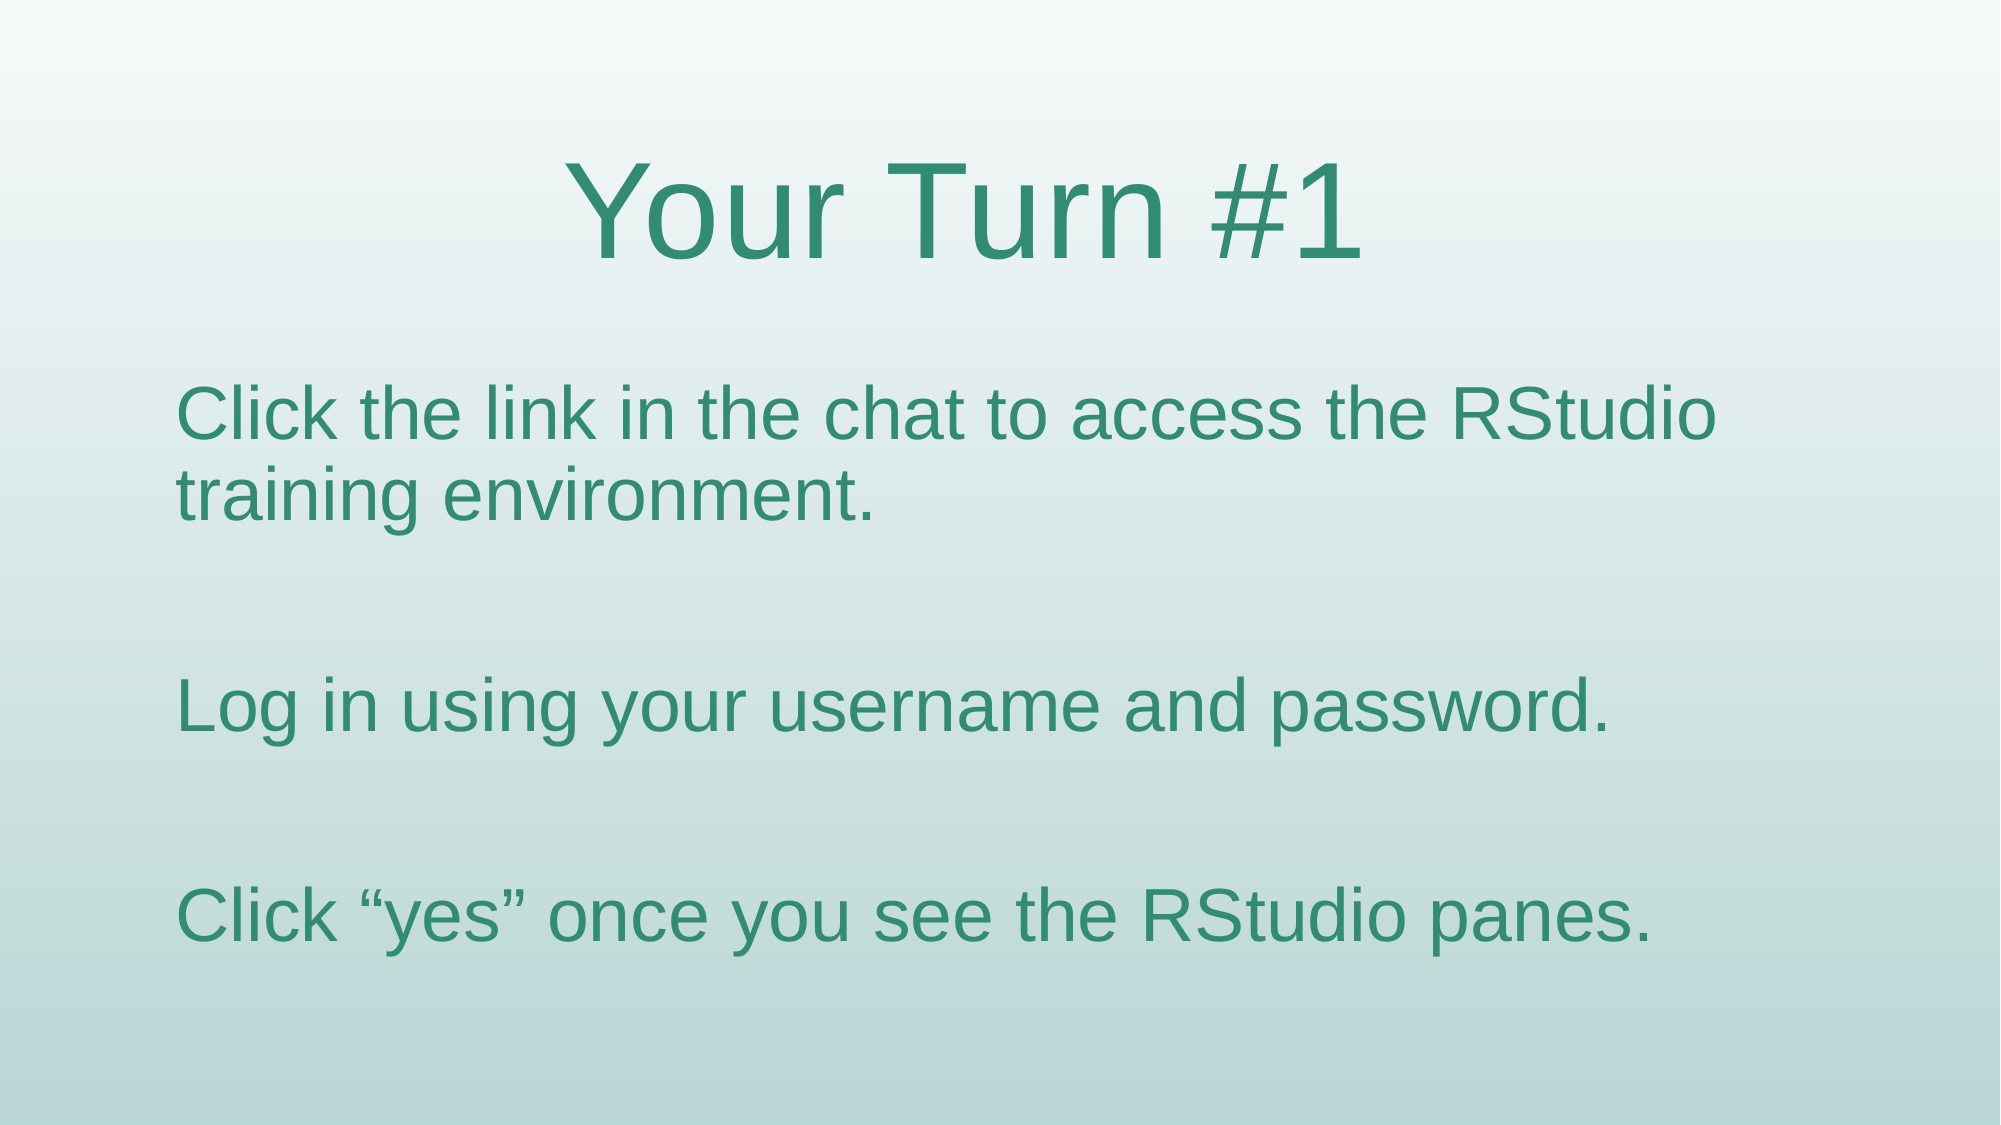

# Your Turn #1
Click the link in the chat to access the RStudio training environment.

Log in using your username and password.

Click “yes” once you see the RStudio panes.